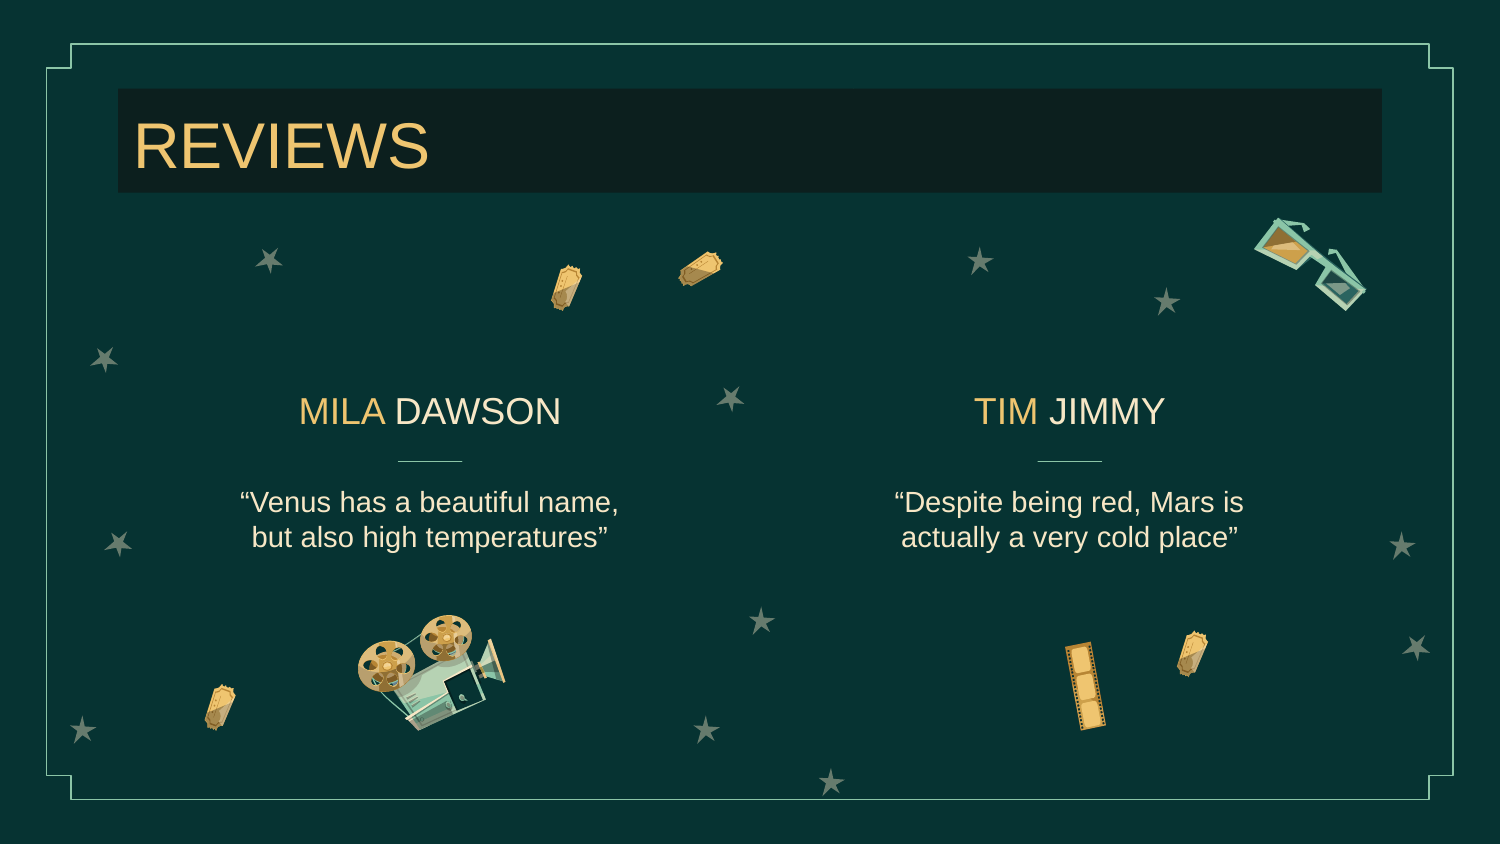

REVIEWS

# MILA DAWSON
TIM JIMMY
“Venus has a beautiful name, but also high temperatures”
“Despite being red, Mars is actually a very cold place”